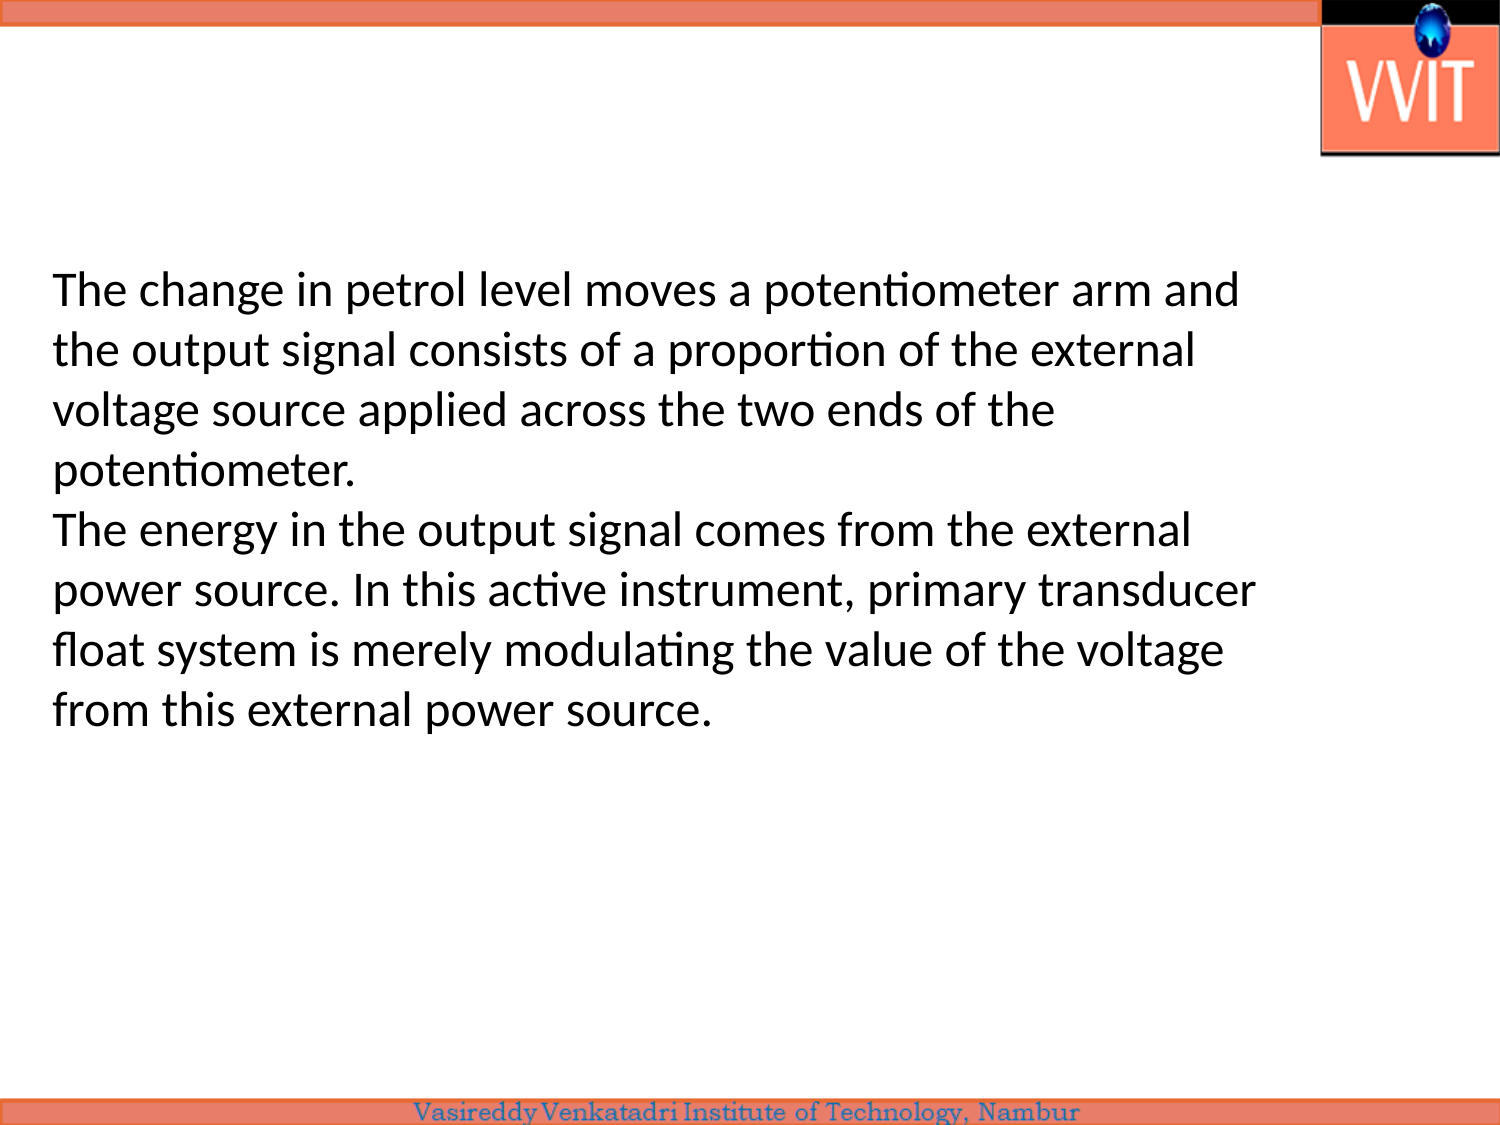

The change in petrol level moves a potentiometer arm and the output signal consists of a proportion of the external voltage source applied across the two ends of the potentiometer.
The energy in the output signal comes from the external power source. In this active instrument, primary transducer float system is merely modulating the value of the voltage from this external power source.